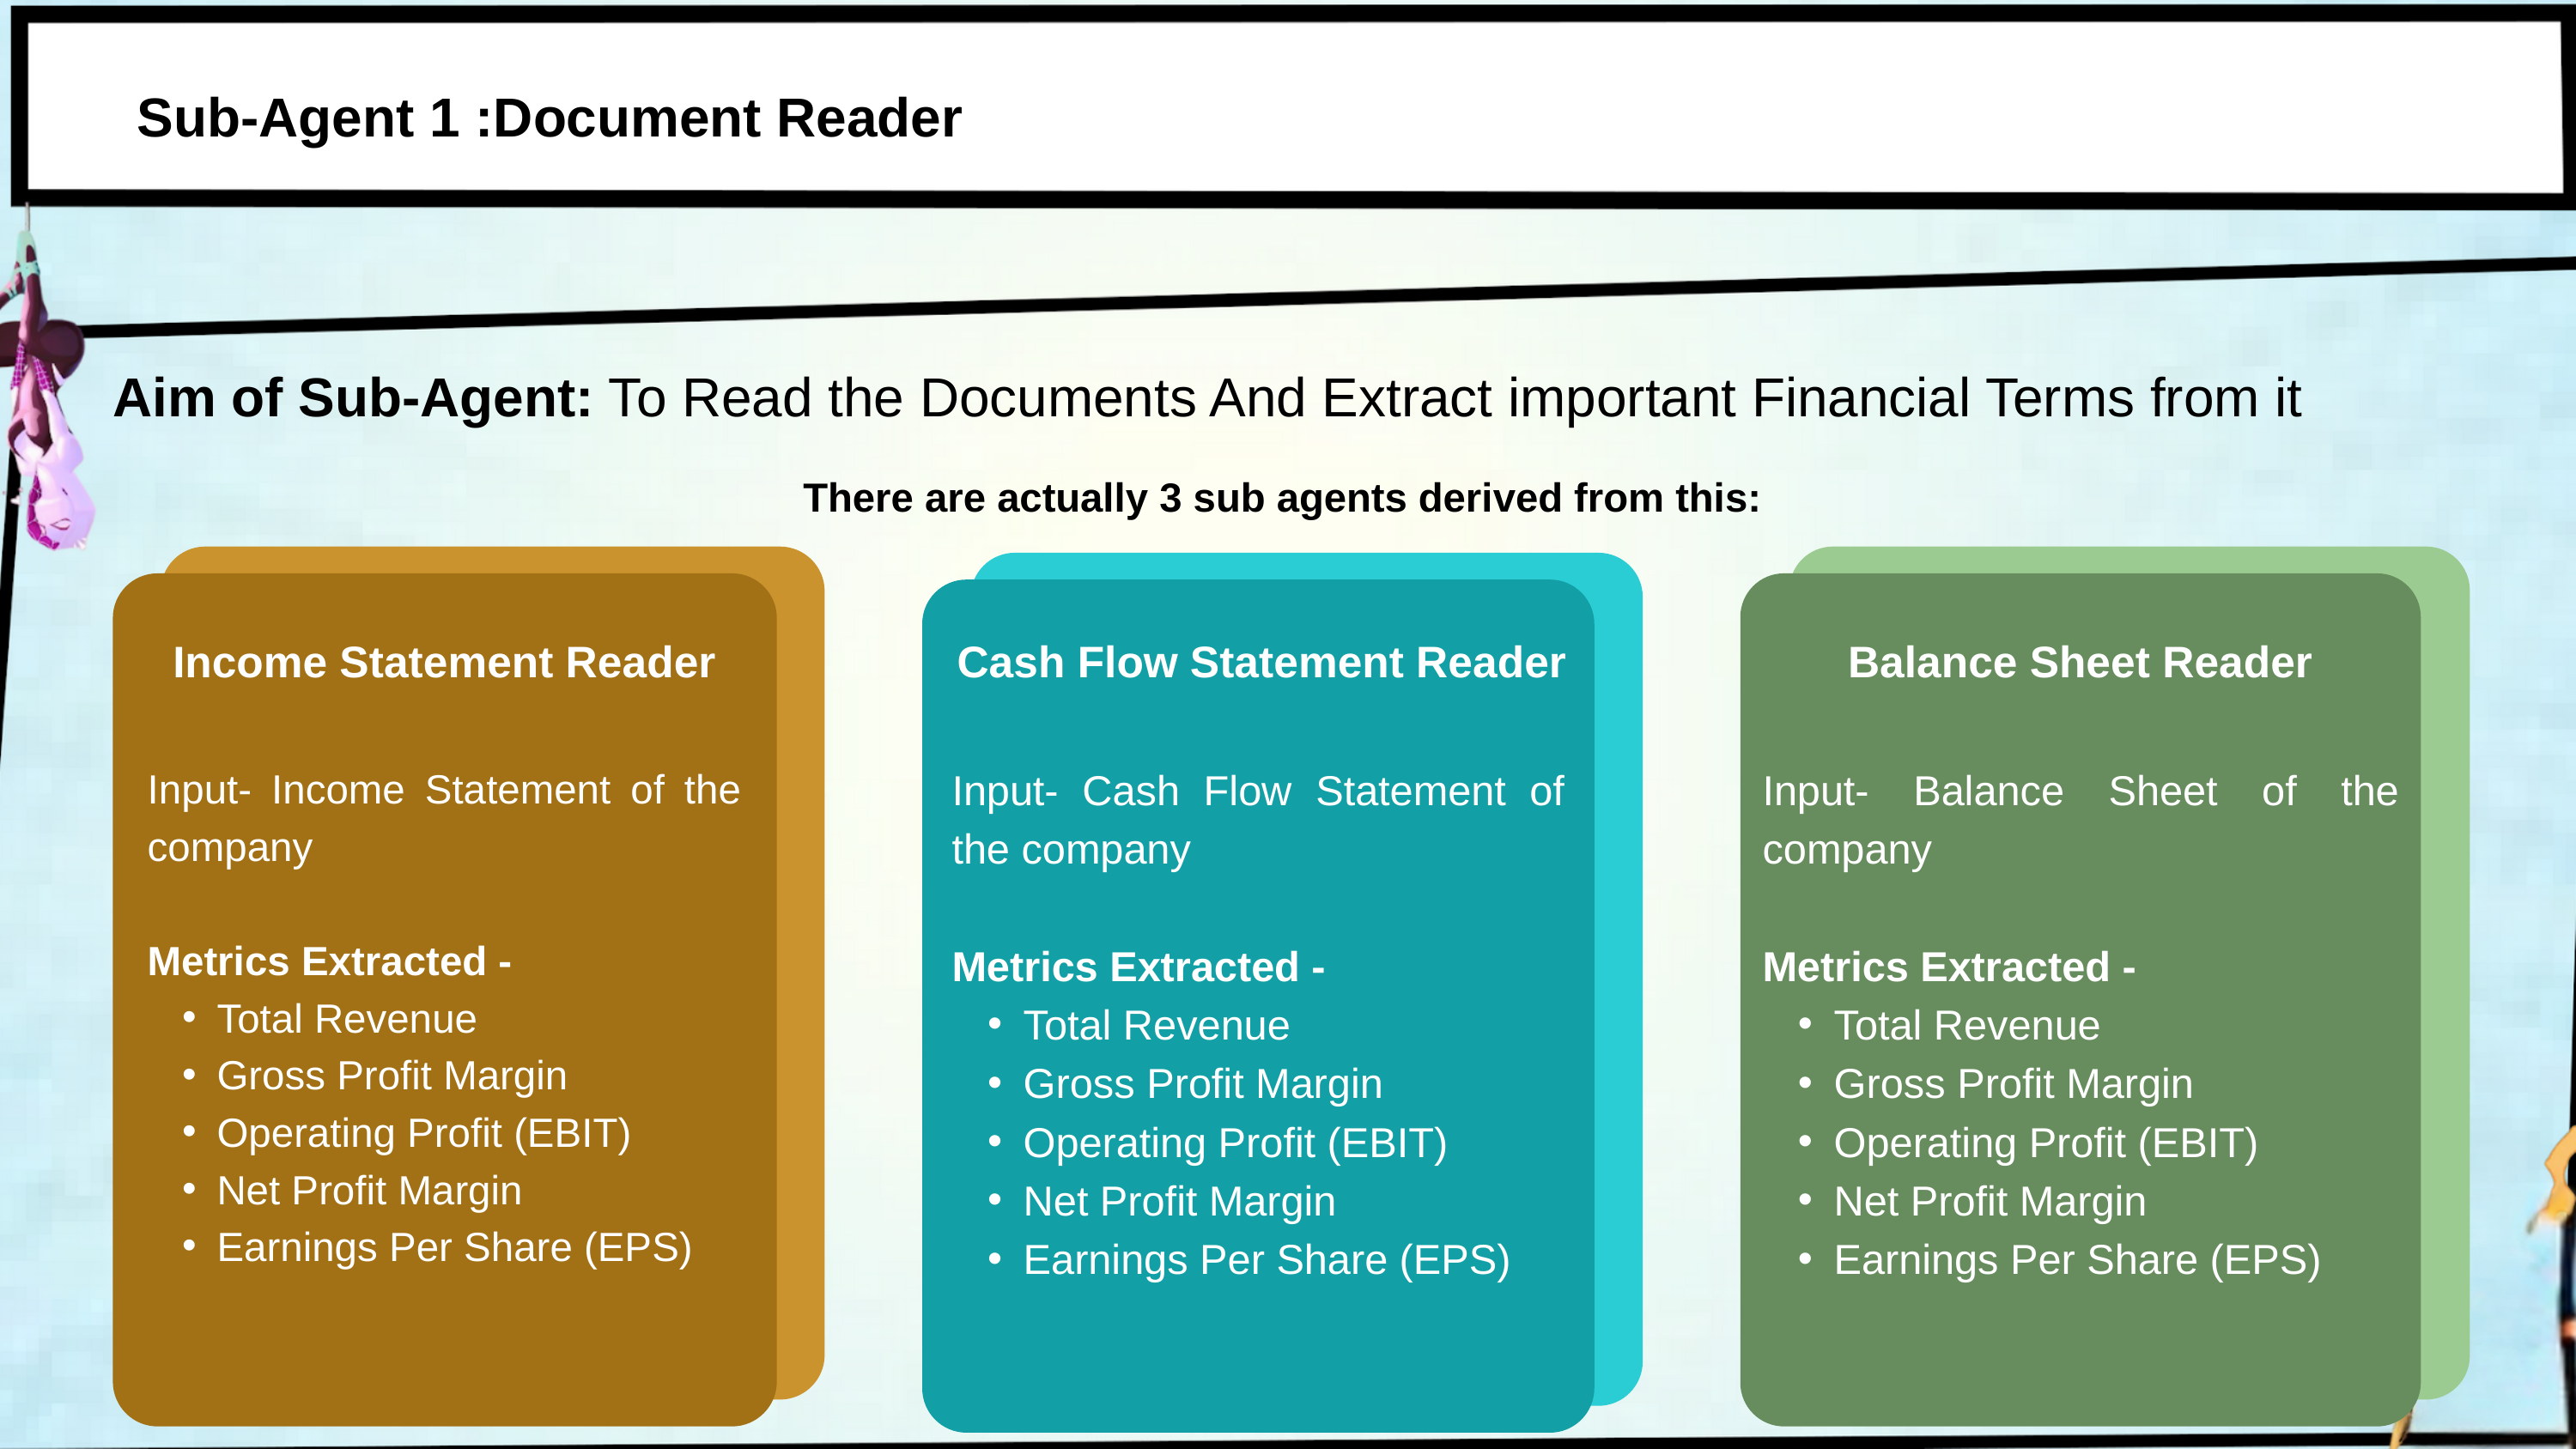

Sub-Agent 1 :Document Reader
Aim of Sub-Agent: To Read the Documents And Extract important Financial Terms from it
There are actually 3 sub agents derived from this:

Income Statement Reader
Cash Flow Statement Reader
Balance Sheet Reader
Input- Income Statement of the company

Metrics Extracted -
Total Revenue
Gross Profit Margin
Operating Profit (EBIT)
Net Profit Margin
Earnings Per Share (EPS)

Input- Cash Flow Statement of the company

Metrics Extracted -
Total Revenue
Gross Profit Margin
Operating Profit (EBIT)
Net Profit Margin
Earnings Per Share (EPS)

Input- Balance Sheet of the company

Metrics Extracted -
Total Revenue
Gross Profit Margin
Operating Profit (EBIT)
Net Profit Margin
Earnings Per Share (EPS)